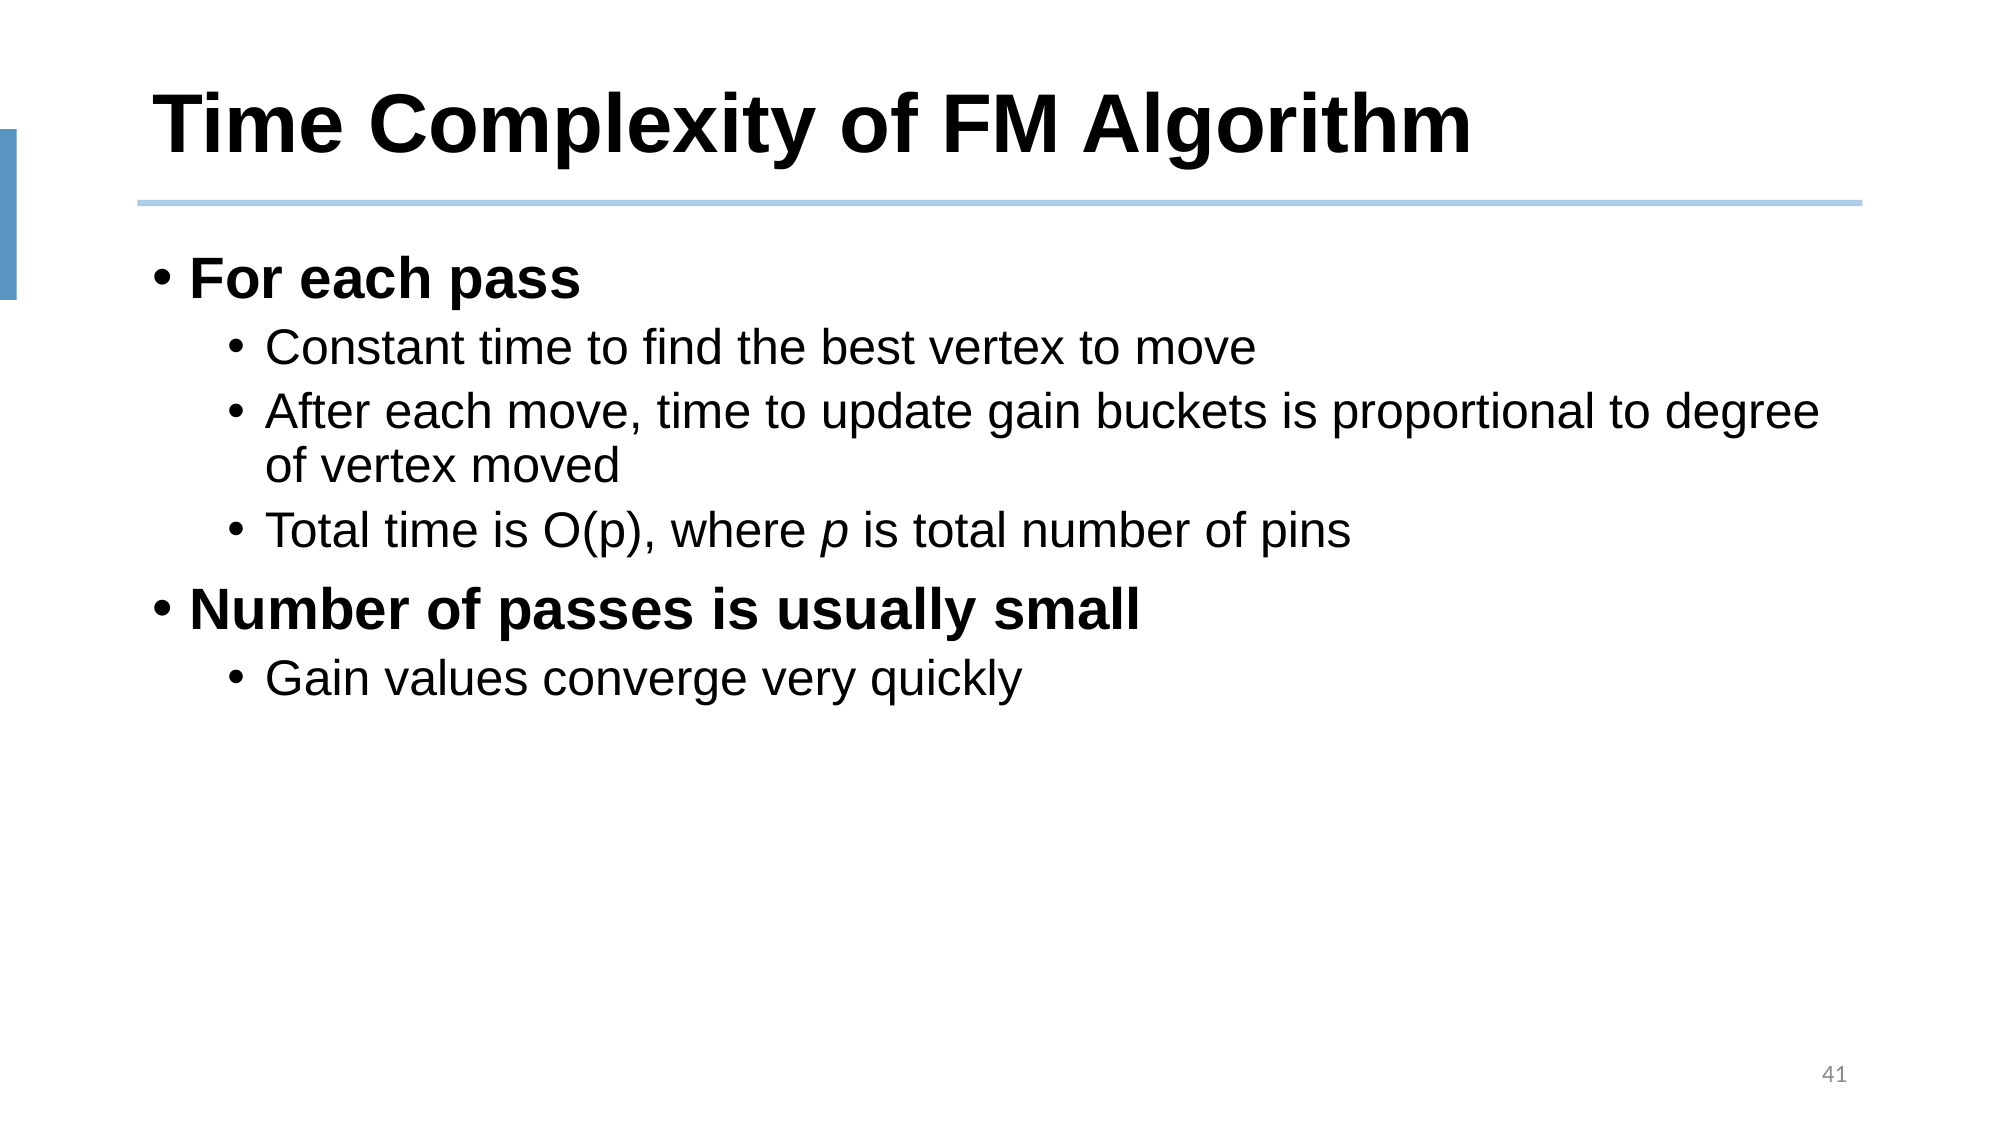

# Time Complexity of FM Algorithm
For each pass
Constant time to find the best vertex to move
After each move, time to update gain buckets is proportional to degree of vertex moved
Total time is O(p), where p is total number of pins
Number of passes is usually small
Gain values converge very quickly

41